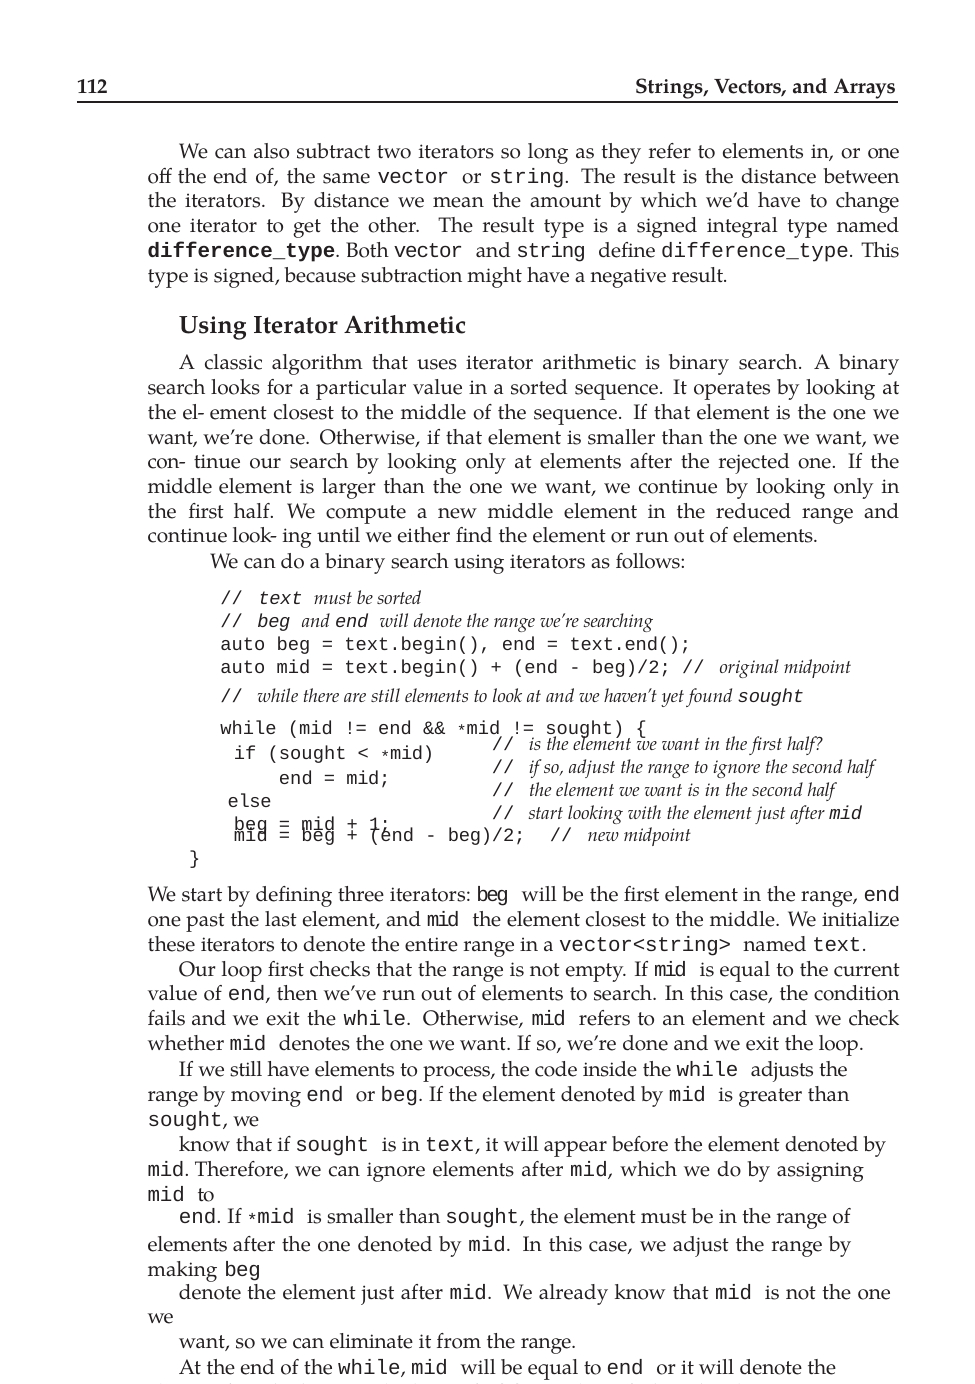

112
Strings, Vectors, and Arrays

We can also subtract two iterators so long as they refer to elements in, or one off the end of, the same vector or string. The result is the distance between the iterators. By distance we mean the amount by which we’d have to change one iterator to get the other.  The result type is a signed integral type named difference_type. Both vector and string define difference_type. This type is signed, because subtraction might have a negative result.
Using Iterator Arithmetic
A classic algorithm that uses iterator arithmetic is binary search. A binary search looks for a particular value in a sorted sequence. It operates by looking at the el- ement closest to the middle of the sequence. If that element is the one we want, we’re done. Otherwise, if that element is smaller than the one we want, we con- tinue our search by looking only at elements after the rejected one. If the middle element is larger than the one we want, we continue by looking only in the first half. We compute a new middle element in the reduced range and continue look- ing until we either find the element or run out of elements.
We can do a binary search using iterators as follows:
// text must be sorted
// beg and end will denote the range we’re searching
auto beg = text.begin(), end = text.end();
auto mid = text.begin() + (end - beg)/2; // original midpoint
// while there are still elements to look at and we haven’t yet found sought
while (mid != end && *mid != sought) {
if (sought < *mid) end = mid;
else
beg = mid + 1;
// is the element we want in the first half?
// if so, adjust the range to ignore the second half
// the element we want is in the second half
// start looking with the element just after mid
mid = beg + (end - beg)/2;	// new midpoint
}
We start by defining three iterators: beg will be the first element in the range, end one past the last element, and mid the element closest to the middle. We initialize these iterators to denote the entire range in a vector<string> named text.
Our loop first checks that the range is not empty. If mid is equal to the current value of end, then we’ve run out of elements to search. In this case, the condition fails and we exit the while. Otherwise, mid refers to an element and we check whether mid denotes the one we want. If so, we’re done and we exit the loop.
If we still have elements to process, the code inside the while adjusts the range by moving end or beg. If the element denoted by mid is greater than sought, we
know that if sought is in text, it will appear before the element denoted by mid. Therefore, we can ignore elements after mid, which we do by assigning mid to
end. If *mid is smaller than sought, the element must be in the range of elements after the one denoted by mid. In this case, we adjust the range by making beg
denote the element just after mid. We already know that mid is not the one we
want, so we can eliminate it from the range.
At the end of the while, mid will be equal to end or it will denote the element for which we are looking. If mid equals end, then the element was not in text.